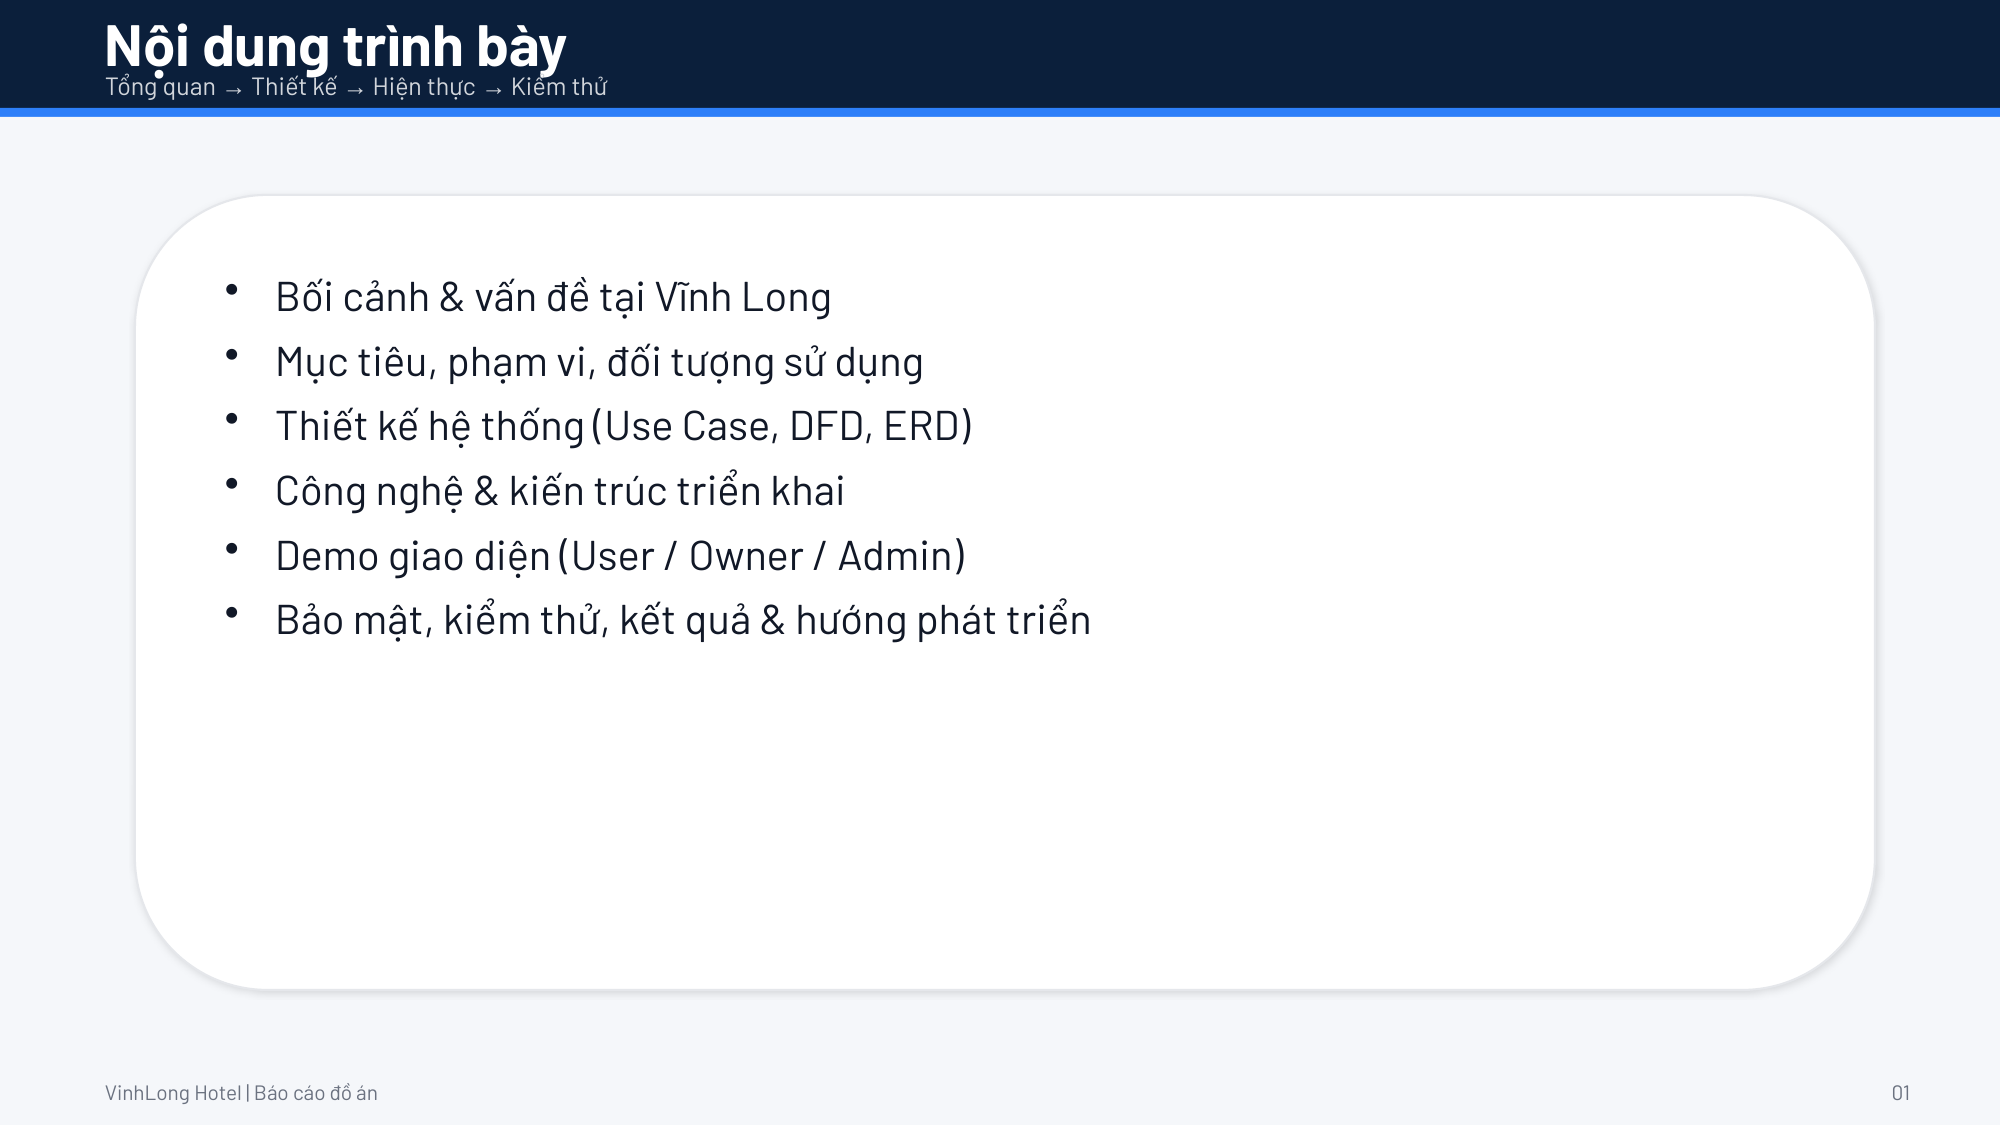

Nội dung trình bày
Tổng quan → Thiết kế → Hiện thực → Kiểm thử

Bối cảnh & vấn đề tại Vĩnh Long
Mục tiêu, phạm vi, đối tượng sử dụng
Thiết kế hệ thống (Use Case, DFD, ERD)
Công nghệ & kiến trúc triển khai
Demo giao diện (User / Owner / Admin)
Bảo mật, kiểm thử, kết quả & hướng phát triển

VinhLong Hotel | Báo cáo đồ án
01